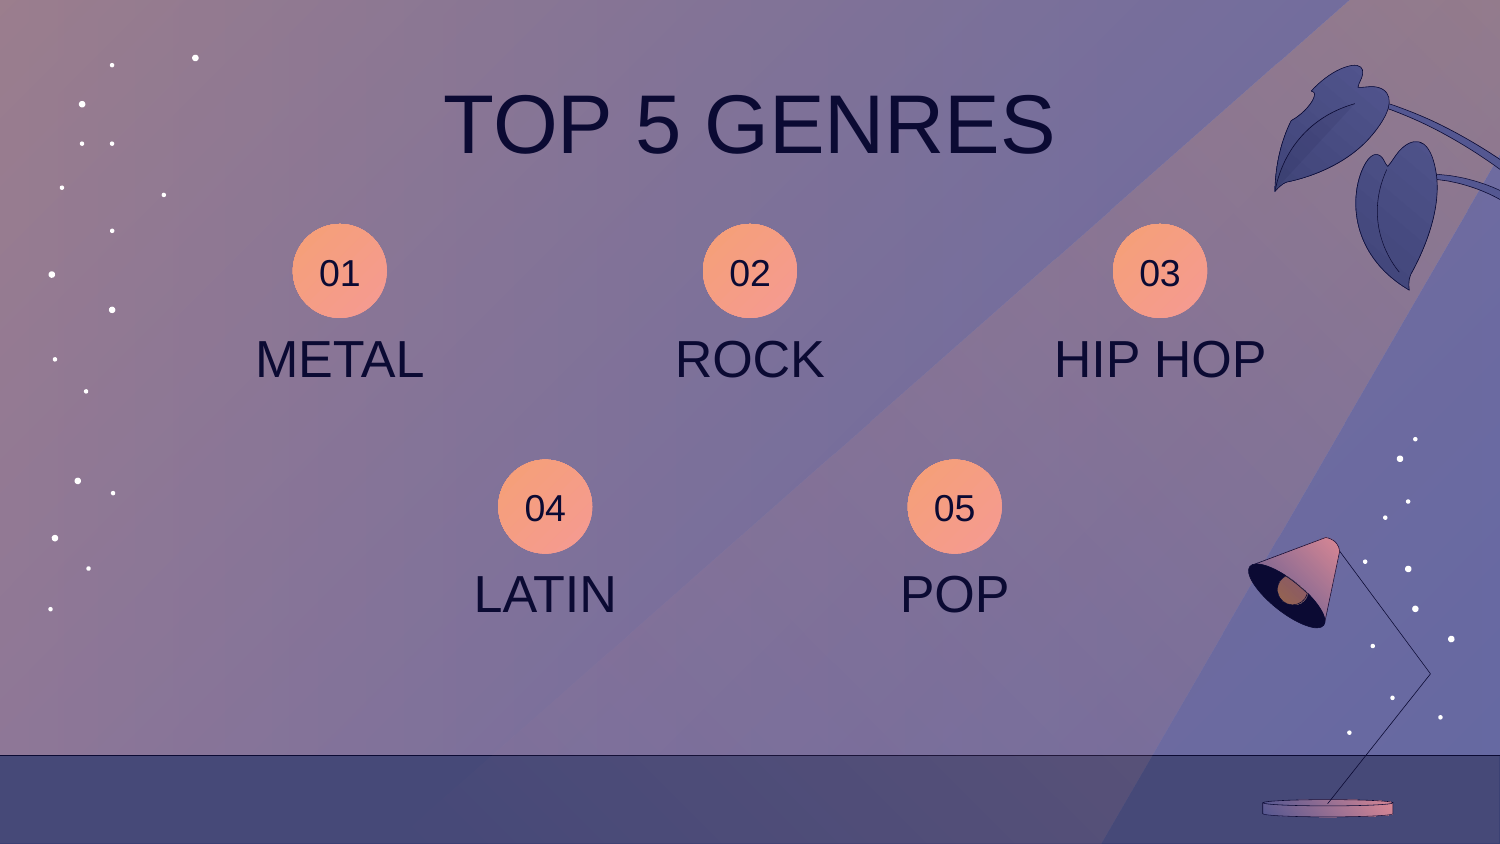

# TOP 5 GENRES

01
02
03
METAL
ROCK
HIP HOP

04
05

LATIN
POP